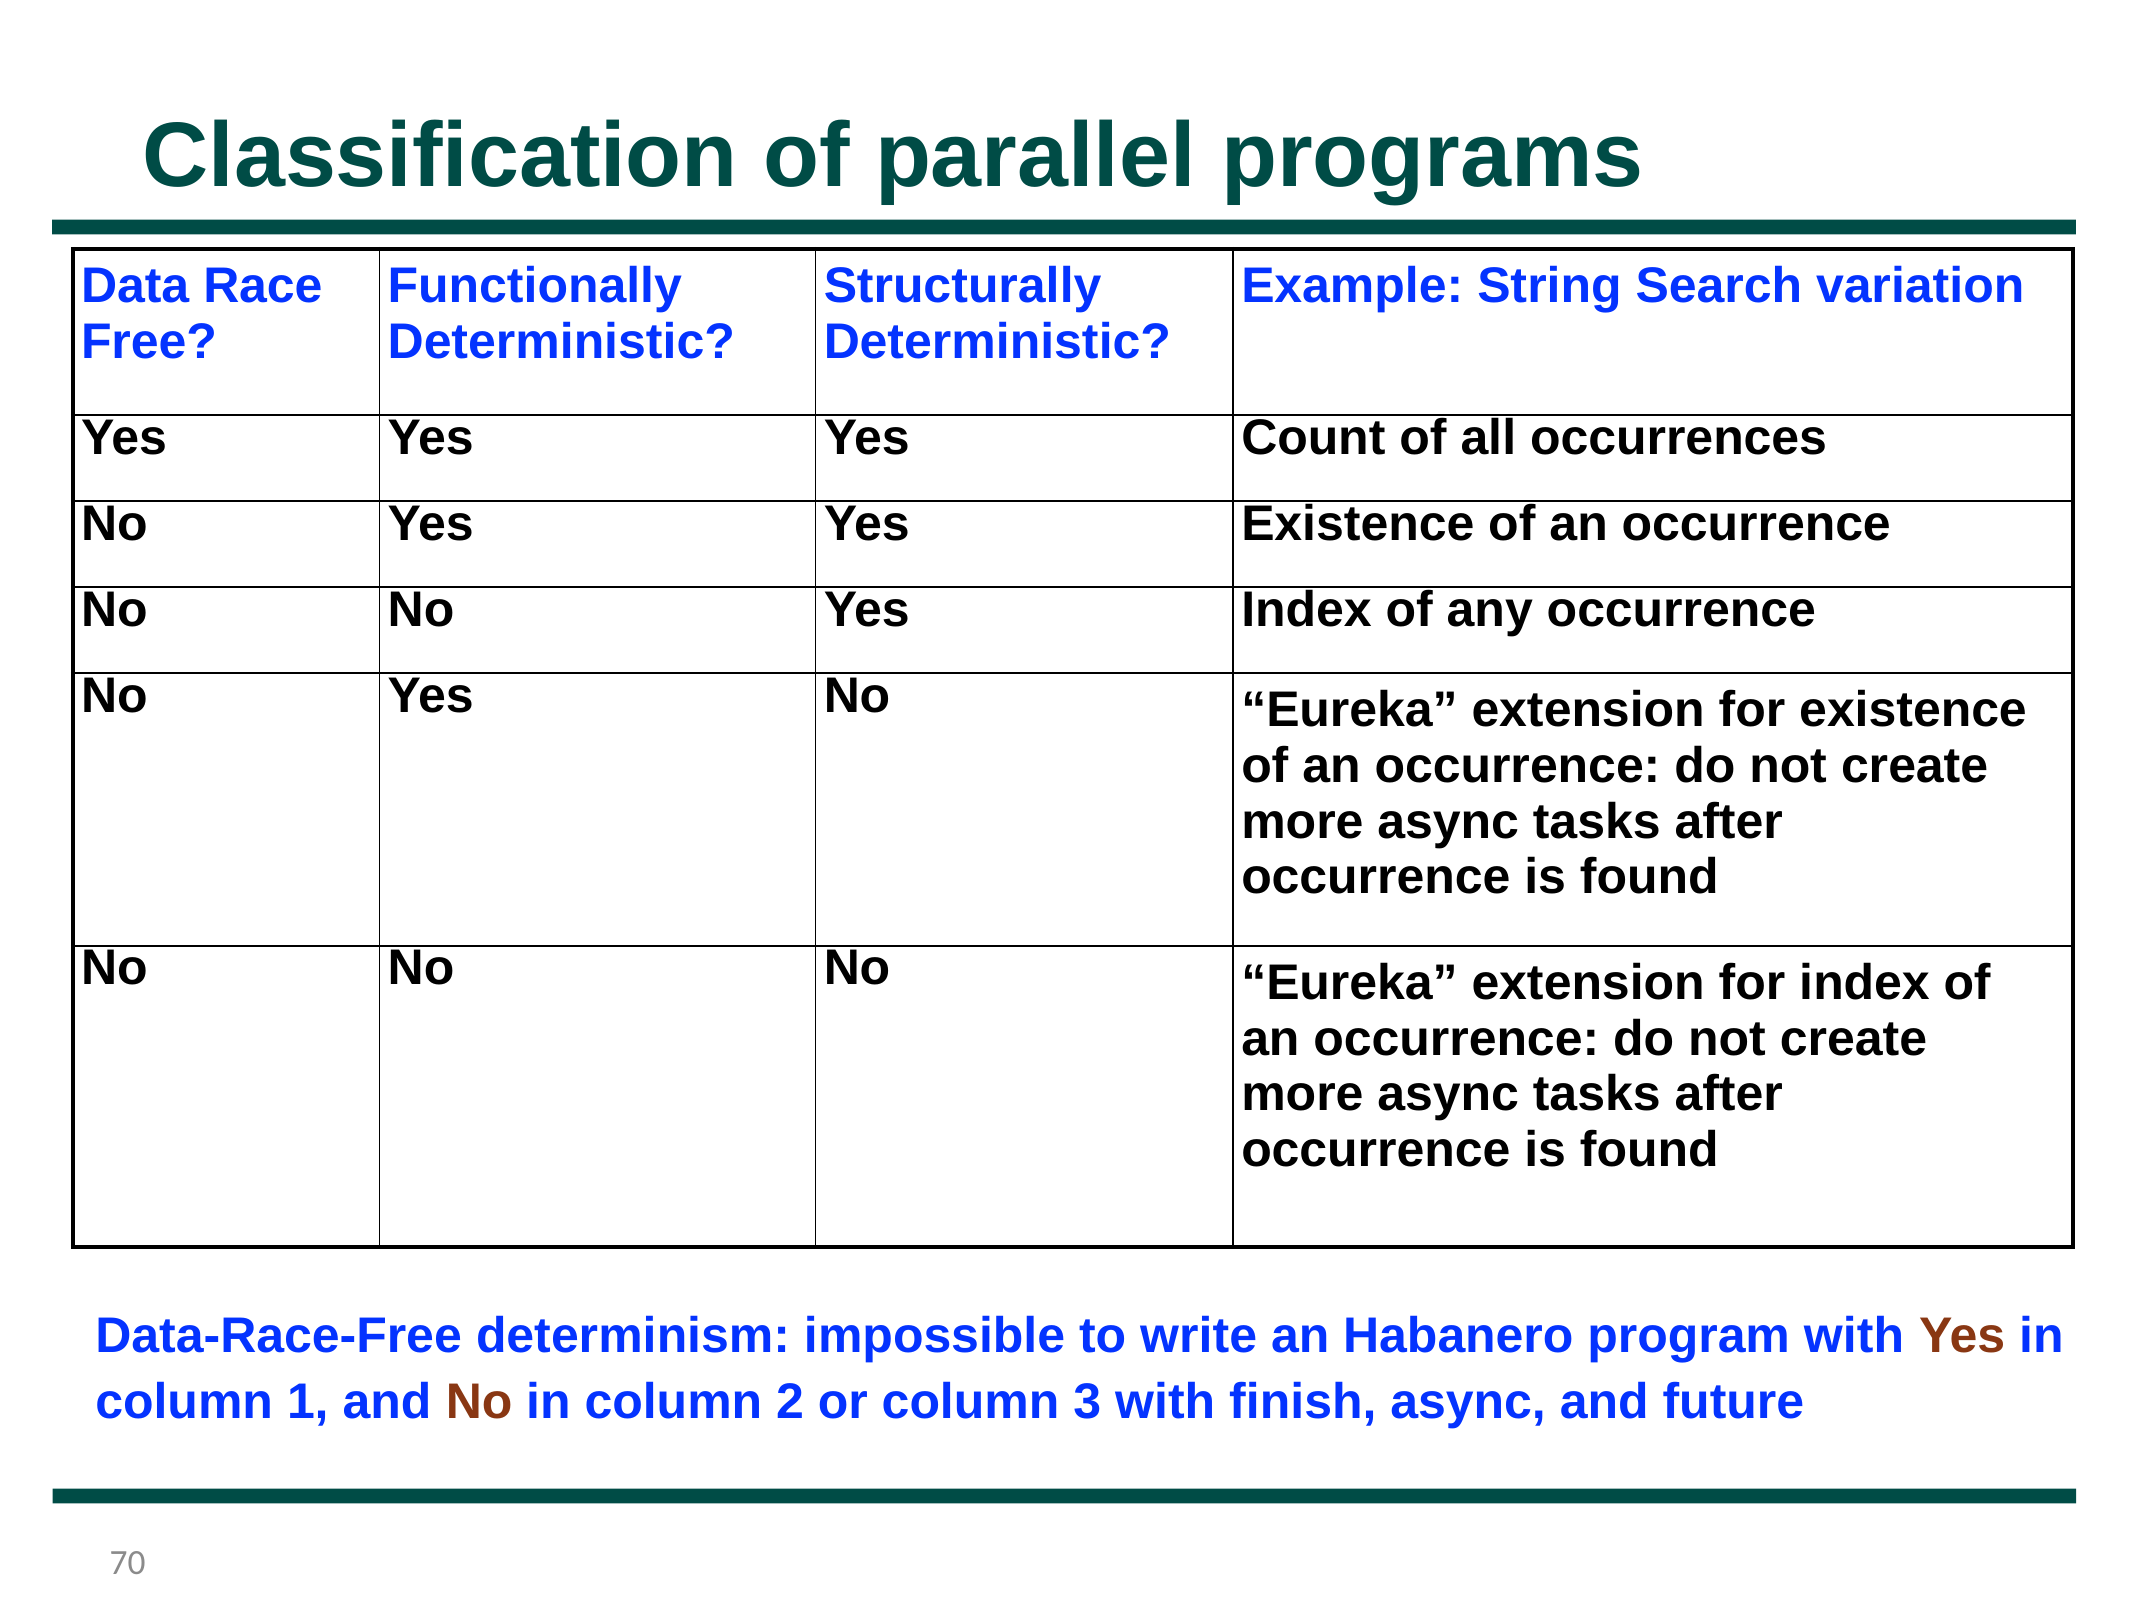

# Classification of parallel programs

| Data Race Free? | Functionally Deterministic? | Structurally Deterministic? | Example: String Search variation |
| --- | --- | --- | --- |
| Yes | Yes | Yes | Count of all occurrences |
| No | Yes | Yes | Existence of an occurrence |
| No | No | Yes | Index of any occurrence |
| No | Yes | No | “Eureka” extension for existence of an occurrence: do not create more async tasks after occurrence is found |
| No | No | No | “Eureka” extension for index of an occurrence: do not create more async tasks after occurrence is found |
Data-Race-Free determinism: impossible to write an Habanero program with Yes in column 1, and No in column 2 or column 3 with finish, async, and future

70